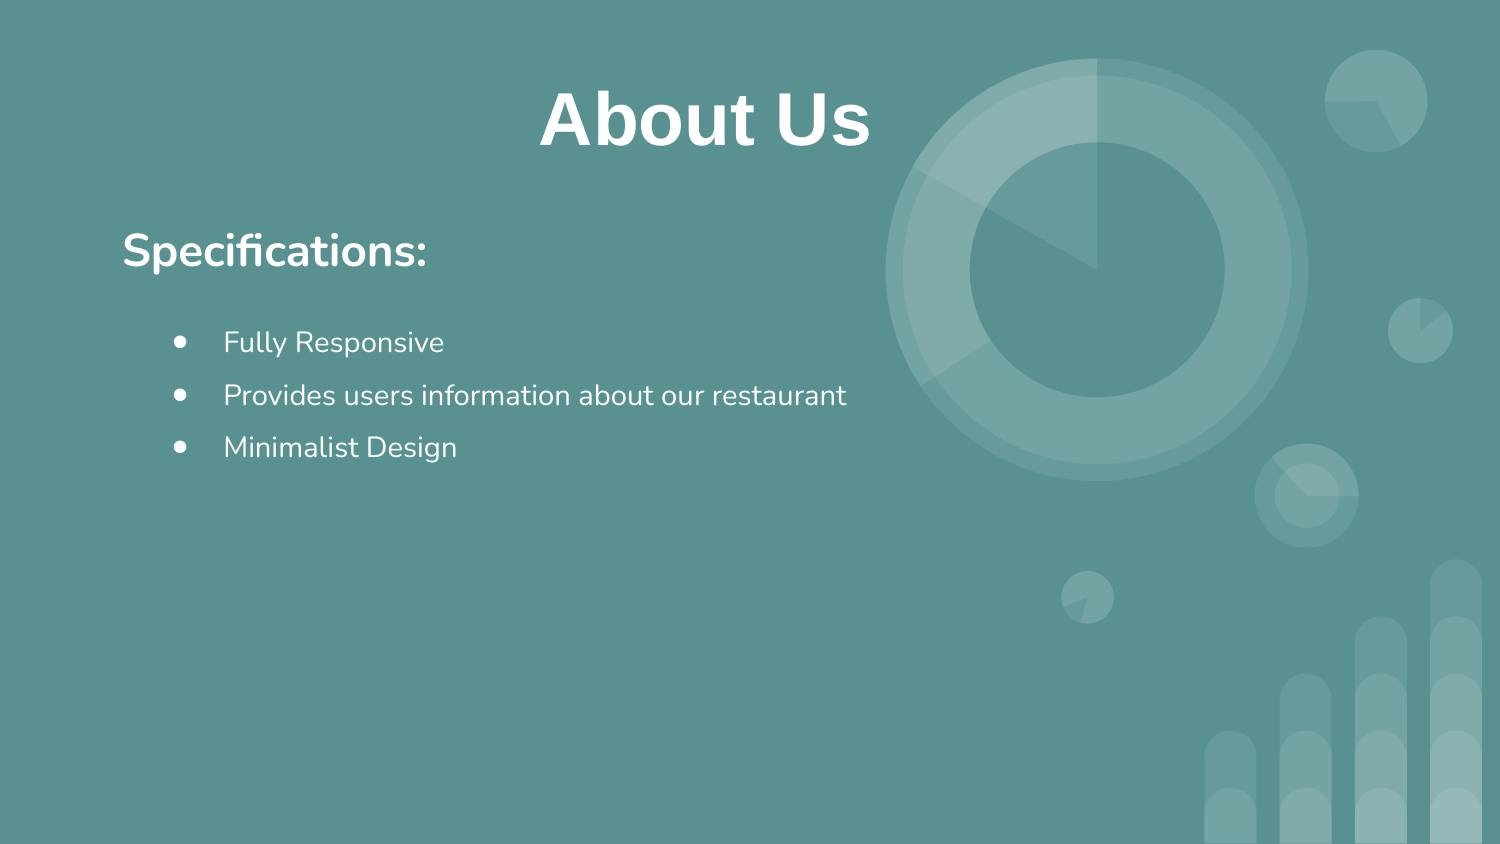

# About Us
Specifications:
Fully Responsive
Provides users information about our restaurant
Minimalist Design